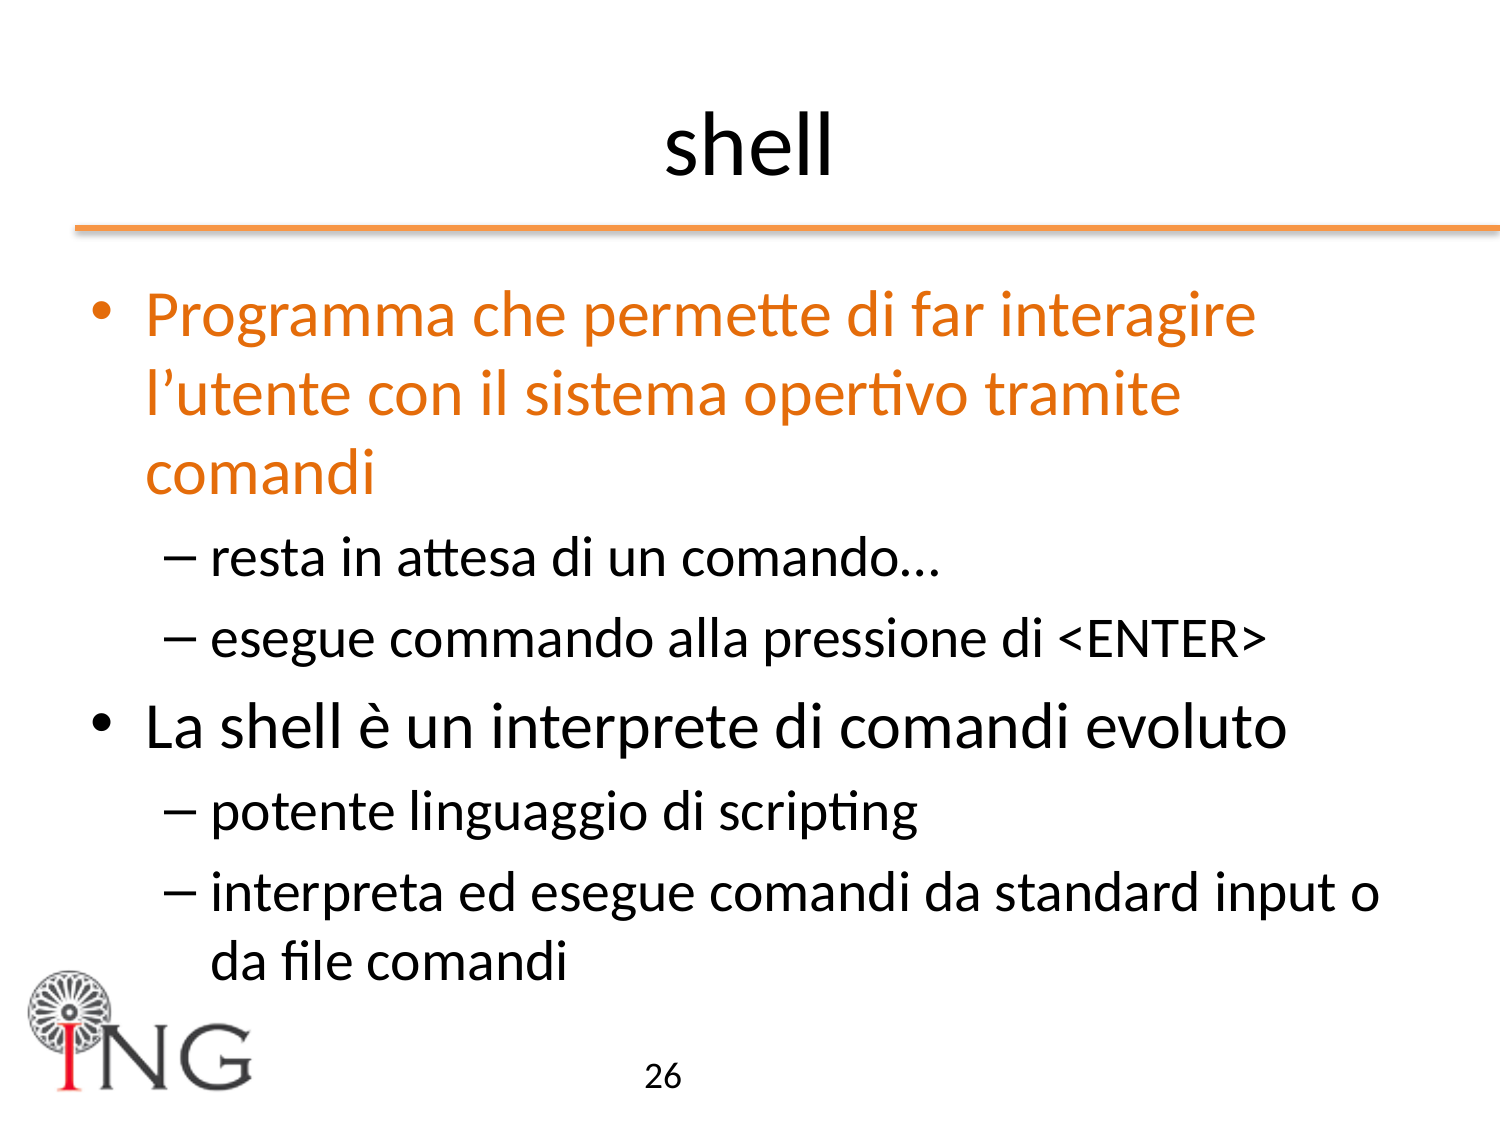

# shell
Programma che permette di far interagire l’utente con il sistema opertivo tramite comandi
resta in attesa di un comando…
esegue commando alla pressione di <ENTER>
La shell è un interprete di comandi evoluto
potente linguaggio di scripting
interpreta ed esegue comandi da standard input o da file comandi
26